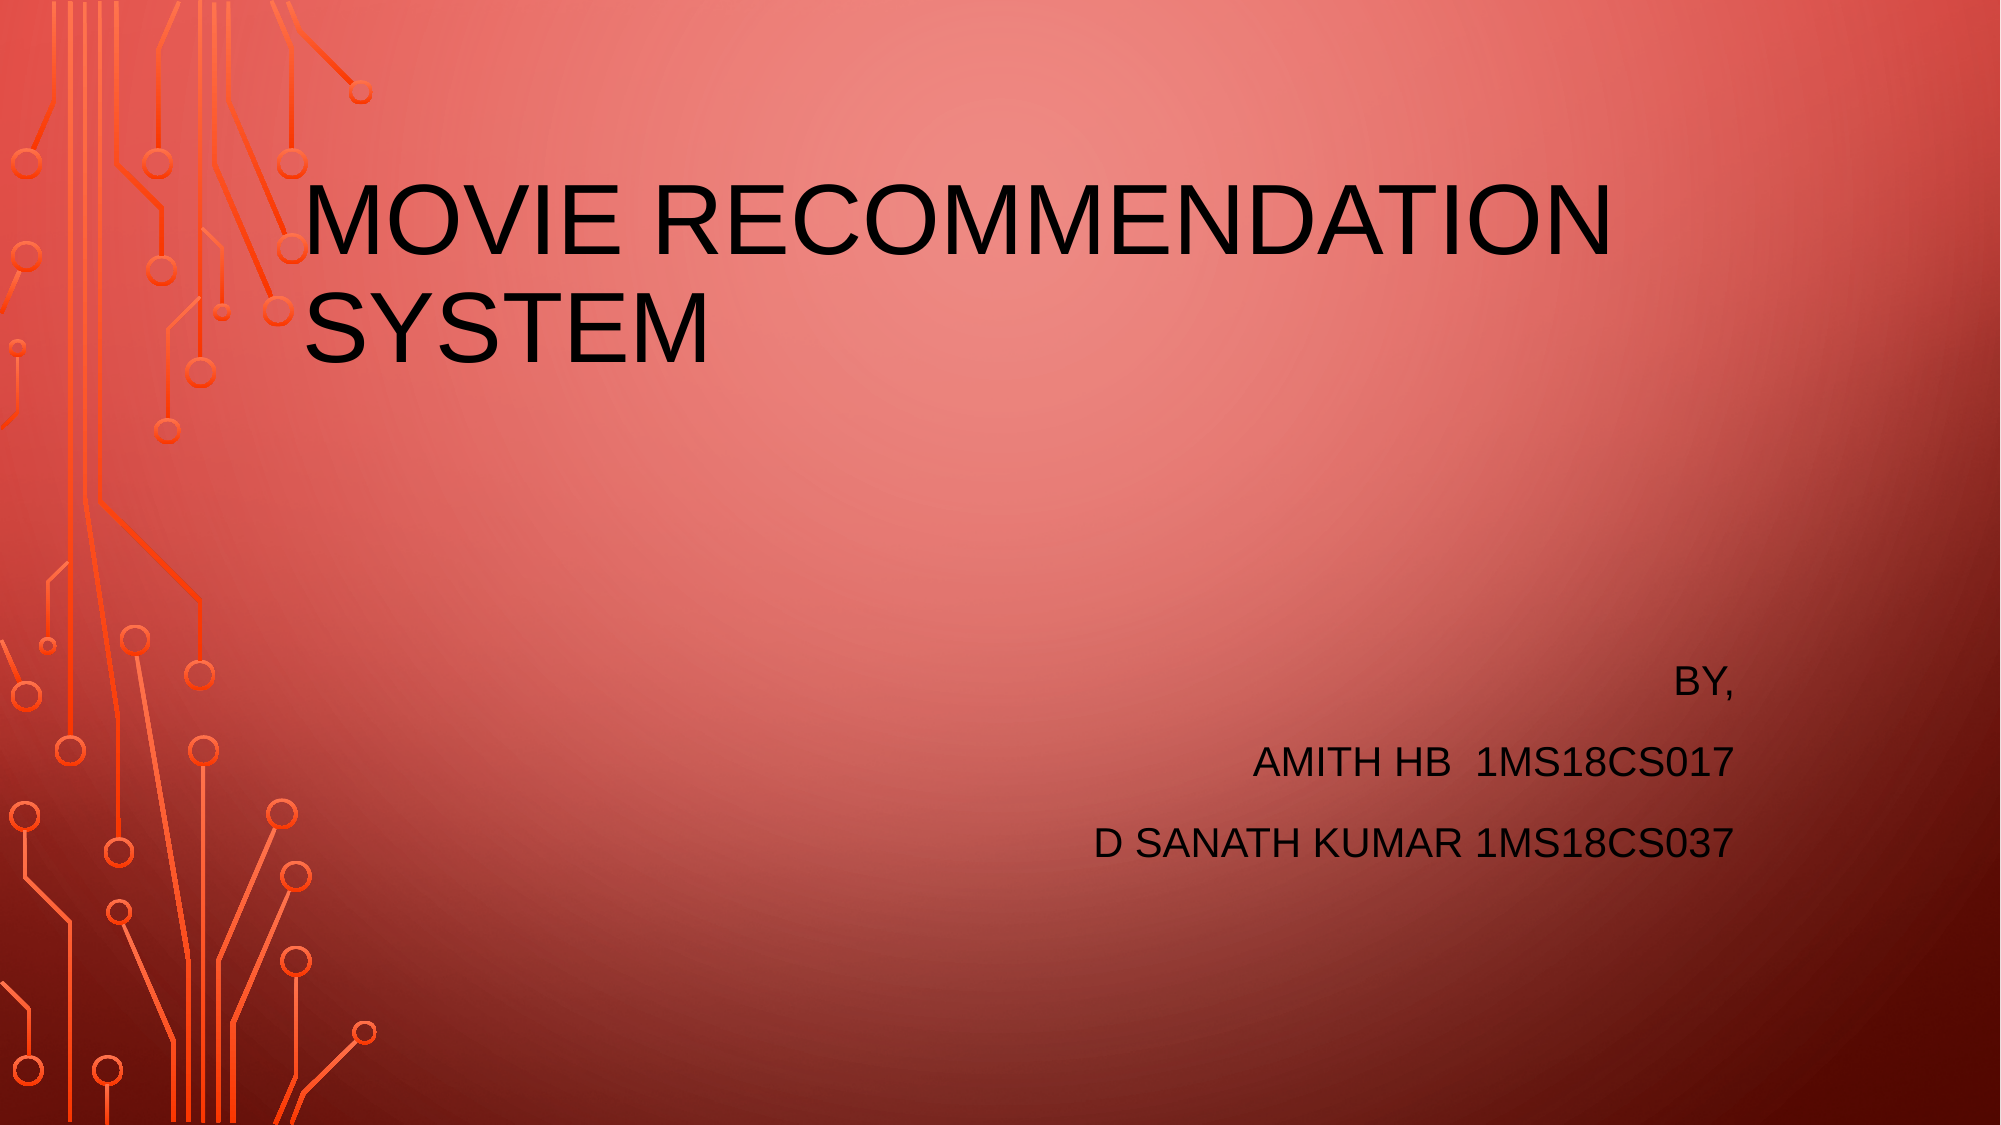

Movie Recommendation System
By,
Amith HB  1MS18CS017
D Sanath kumar 1ms18cs037